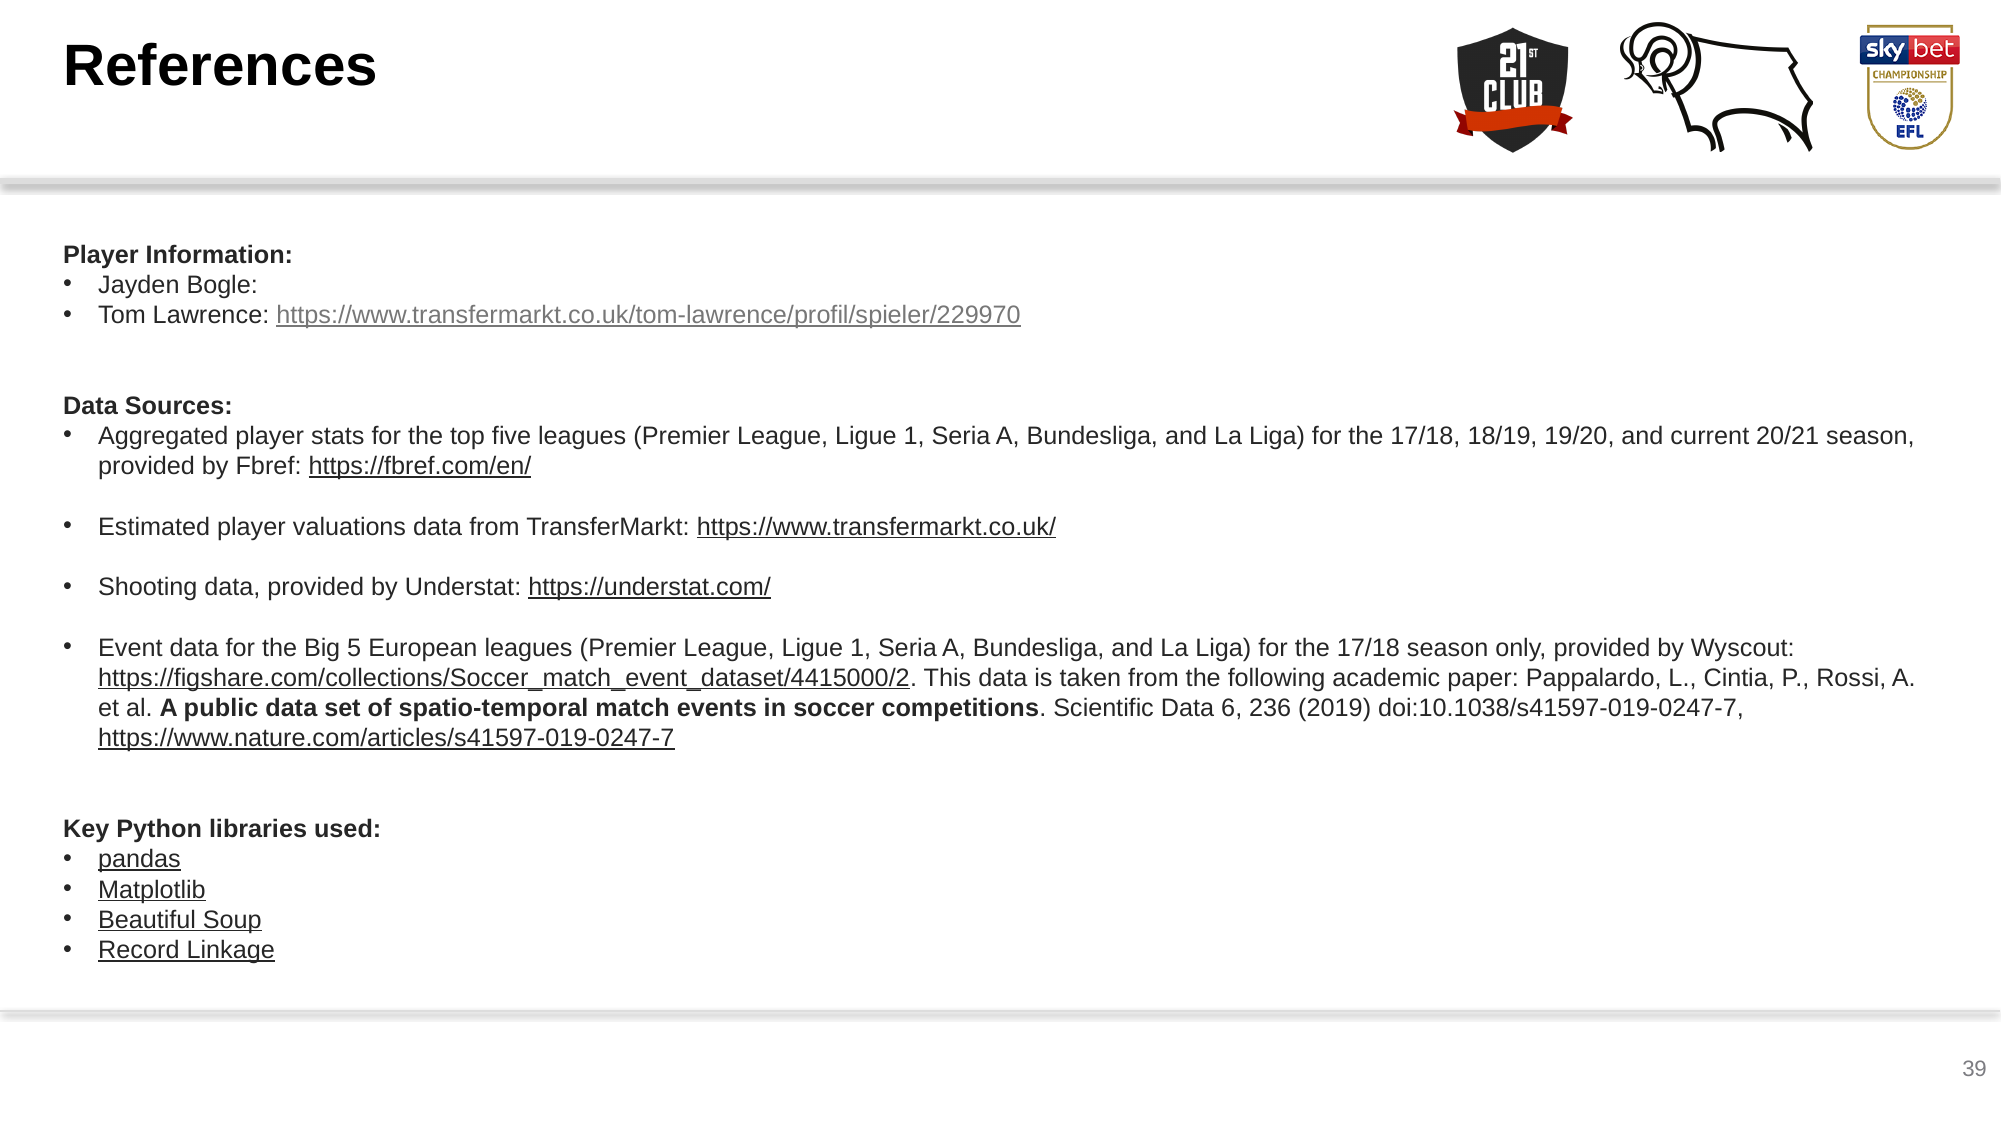

References

Player Information:
Jayden Bogle:
Tom Lawrence: https://www.transfermarkt.co.uk/tom-lawrence/profil/spieler/229970

Data Sources:
Aggregated player stats for the top five leagues (Premier League, Ligue 1, Seria A, Bundesliga, and La Liga) for the 17/18, 18/19, 19/20, and current 20/21 season, provided by Fbref: https://fbref.com/en/

Estimated player valuations data from TransferMarkt: https://www.transfermarkt.co.uk/

Shooting data, provided by Understat: https://understat.com/

Event data for the Big 5 European leagues (Premier League, Ligue 1, Seria A, Bundesliga, and La Liga) for the 17/18 season only, provided by Wyscout: https://figshare.com/collections/Soccer_match_event_dataset/4415000/2. This data is taken from the following academic paper: Pappalardo, L., Cintia, P., Rossi, A. et al. A public data set of spatio-temporal match events in soccer competitions. Scientific Data 6, 236 (2019) doi:10.1038/s41597-019-0247-7, https://www.nature.com/articles/s41597-019-0247-7

Key Python libraries used:
pandas
Matplotlib
Beautiful Soup
Record Linkage

39